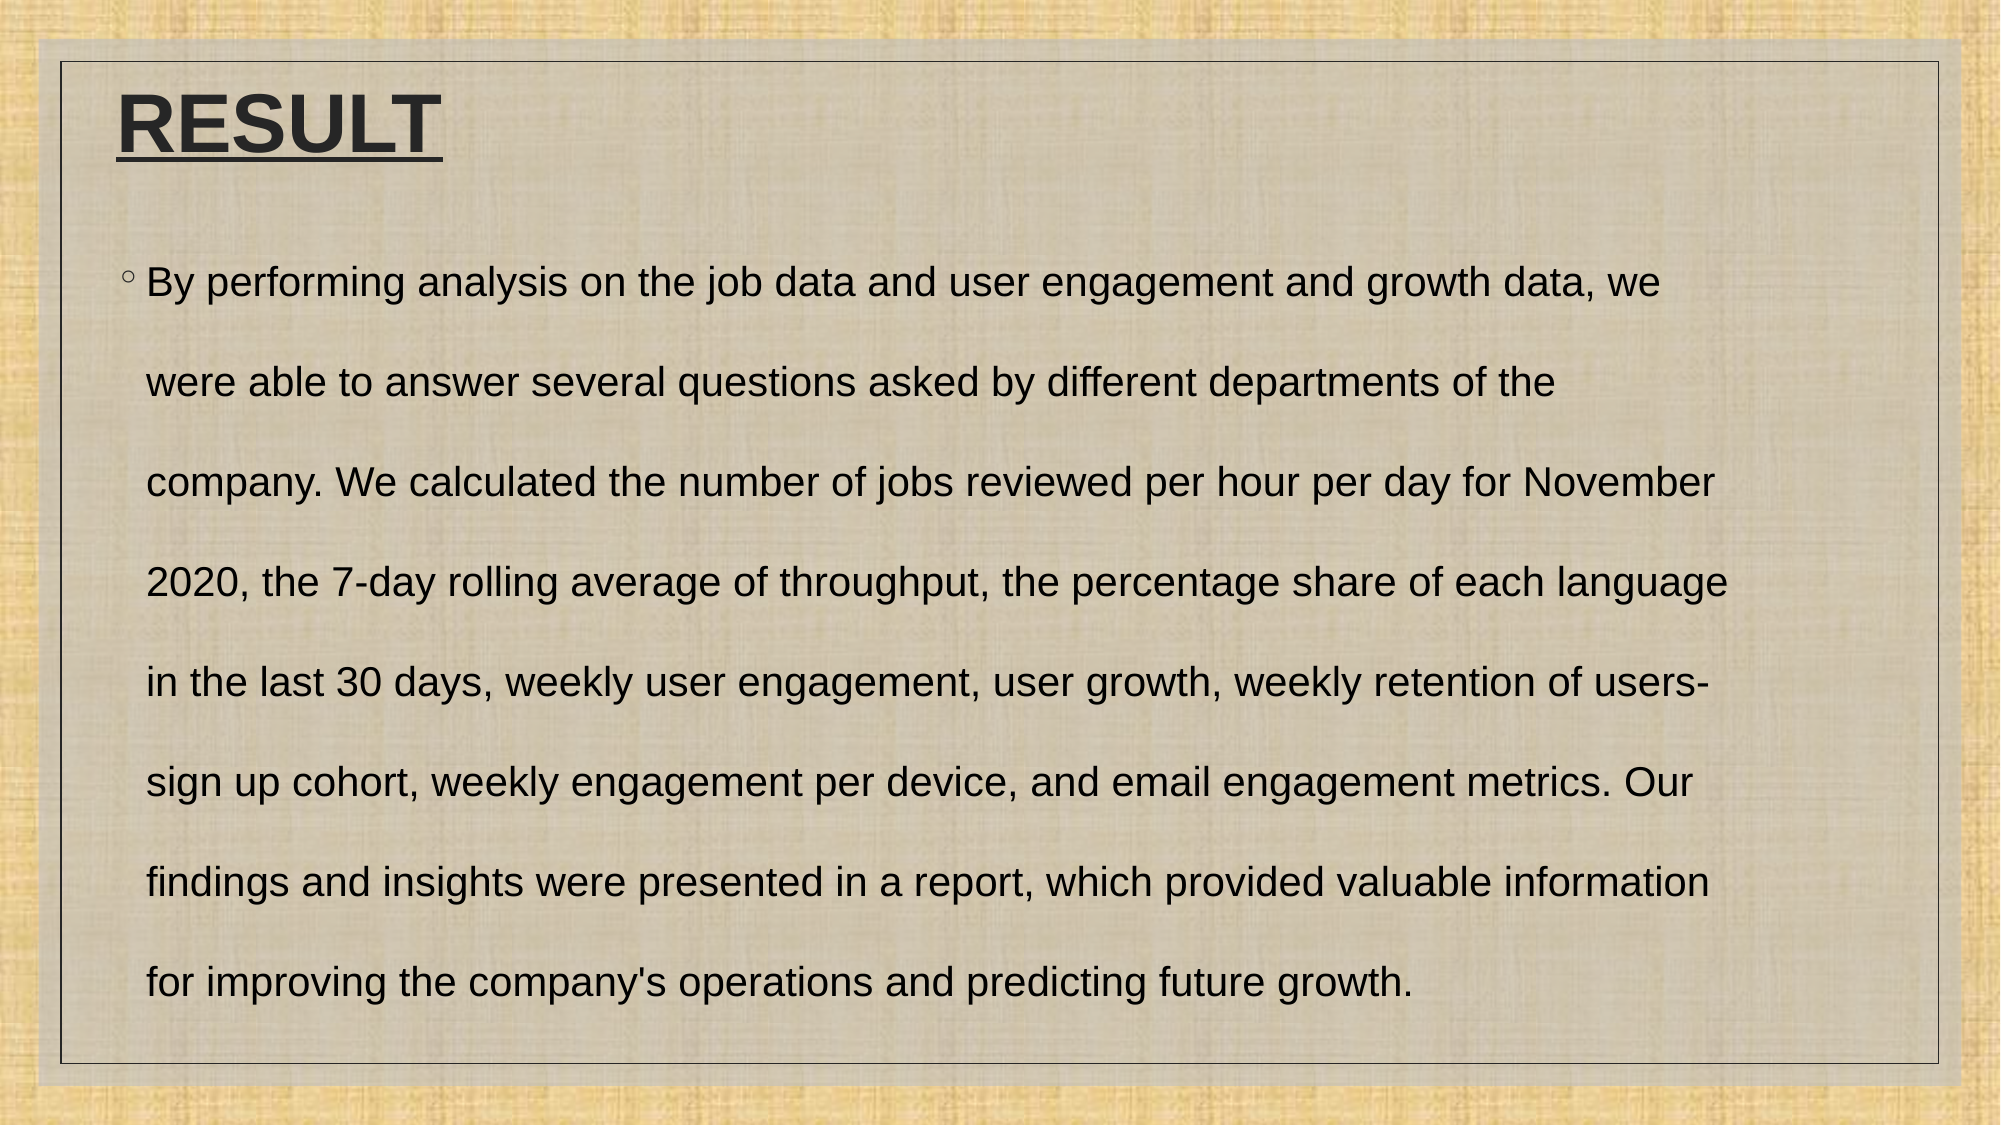

# RESULT
By performing analysis on the job data and user engagement and growth data, we were able to answer several questions asked by different departments of the company. We calculated the number of jobs reviewed per hour per day for November 2020, the 7-day rolling average of throughput, the percentage share of each language in the last 30 days, weekly user engagement, user growth, weekly retention of users-sign up cohort, weekly engagement per device, and email engagement metrics. Our findings and insights were presented in a report, which provided valuable information for improving the company's operations and predicting future growth.